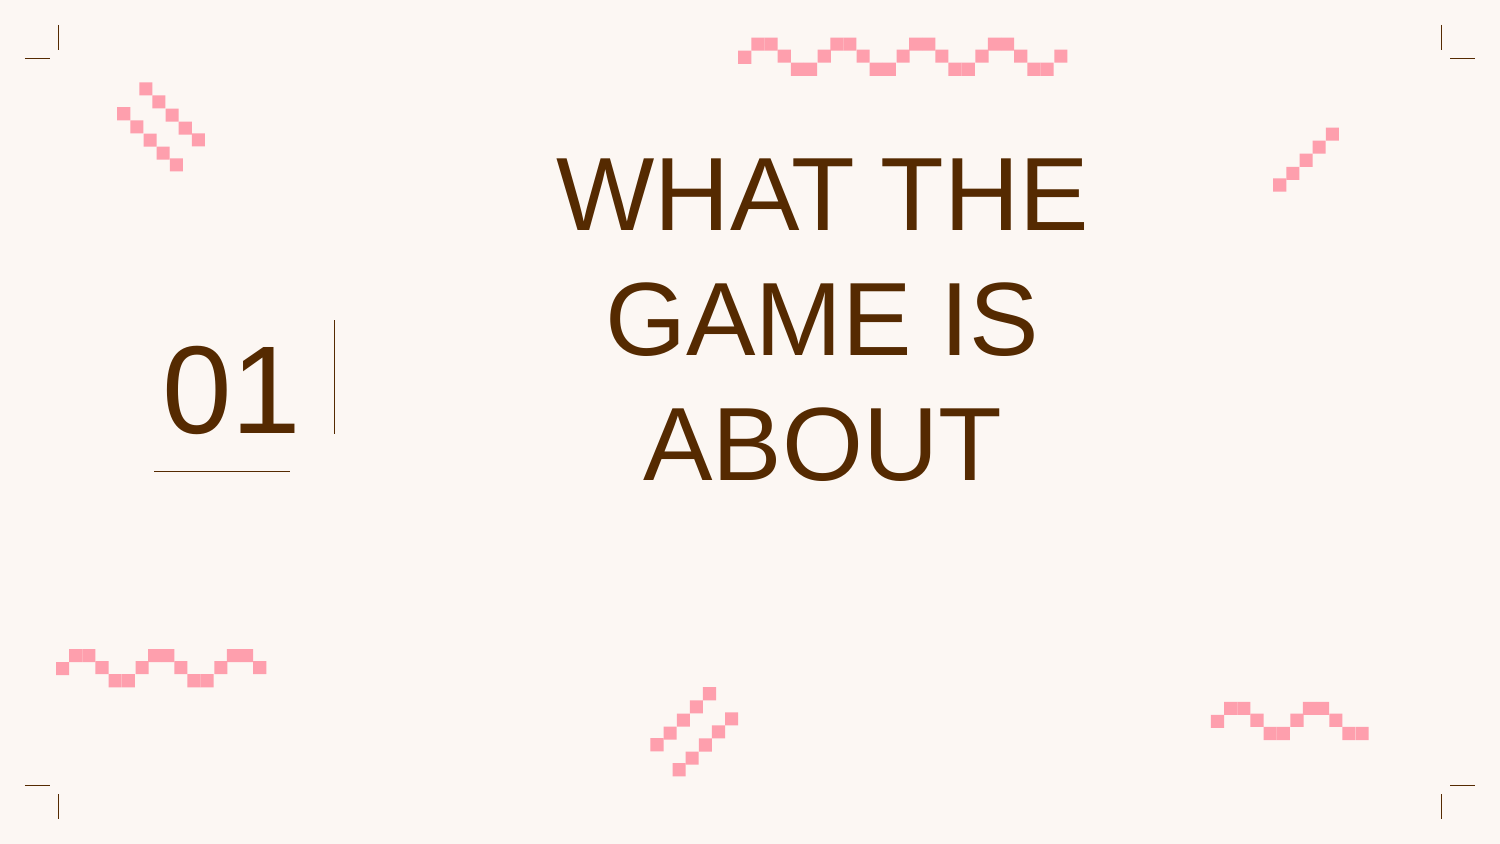

# WHAT THE GAME IS ABOUT
01